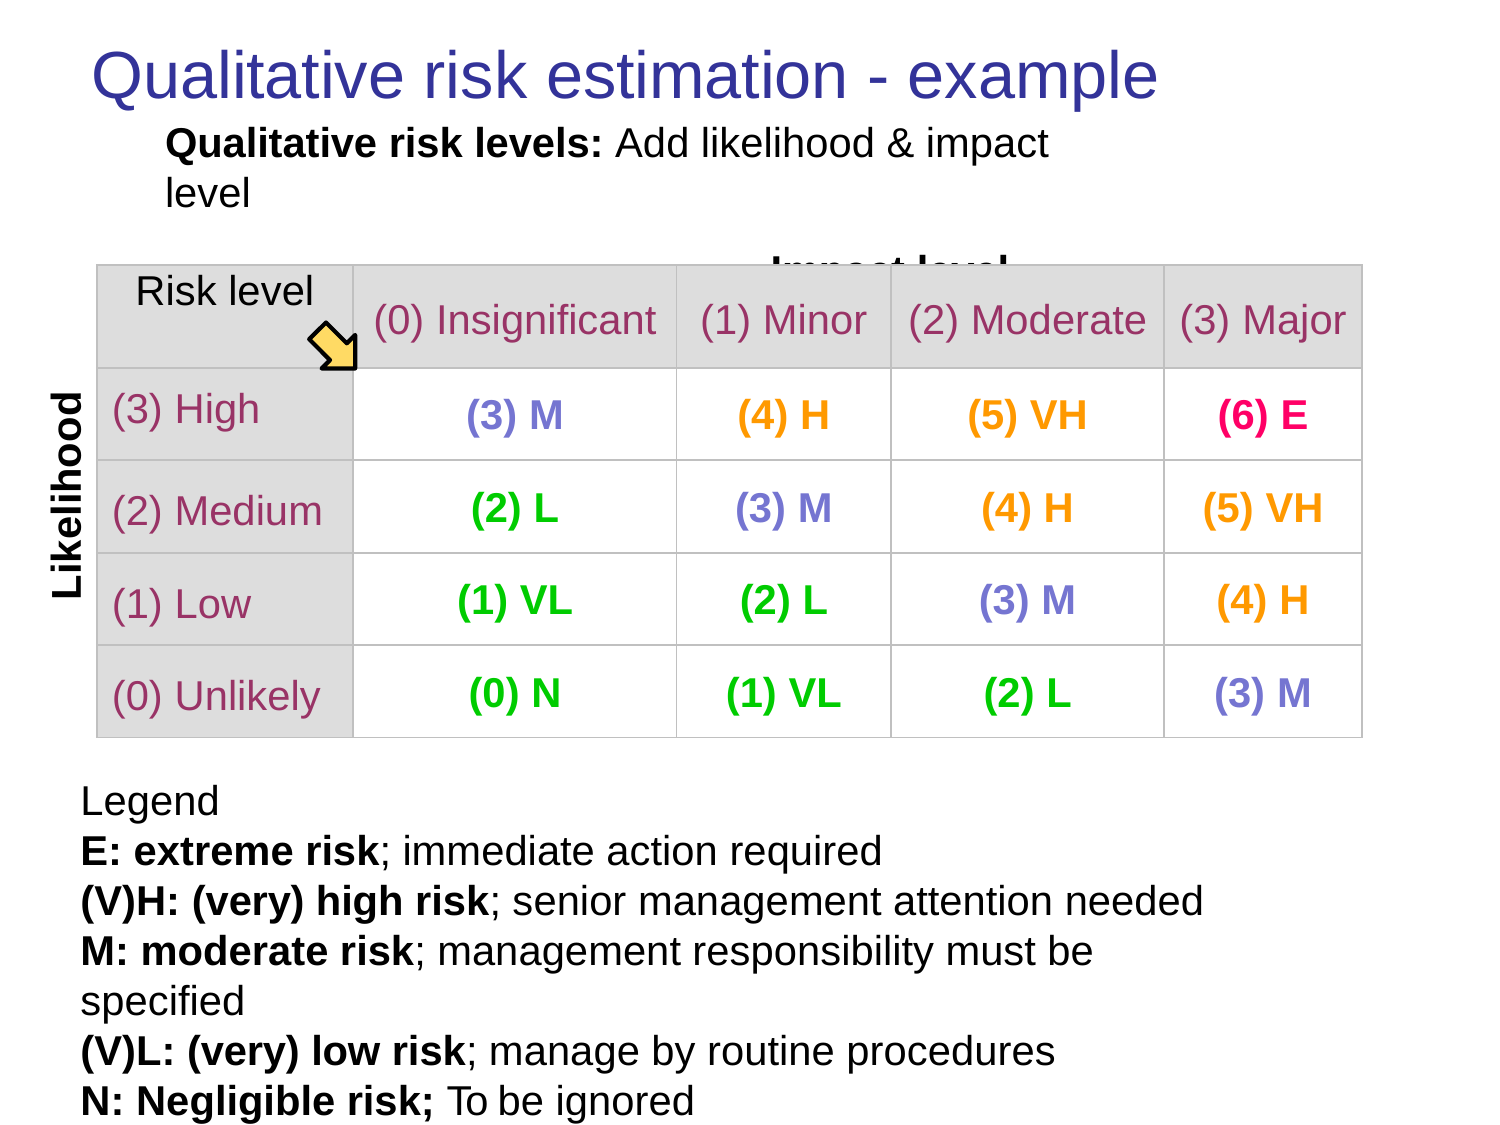

# Qualitative risk estimation - example
Qualitative risk levels: Add likelihood & impact level
Impact level
| Risk level | (0) Insignificant | (1) Minor | (2) Moderate | (3) Major |
| --- | --- | --- | --- | --- |
| (3) High | (3) M | (4) H | (5) VH | (6) E |
| (2) Medium | (2) L | (3) M | (4) H | (5) VH |
| (1) Low | (1) VL | (2) L | (3) M | (4) H |
| (0) Unlikely | (0) N | (1) VL | (2) L | (3) M |

Likelihood

Legend
E: extreme risk; immediate action required
(V)H: (very) high risk; senior management attention needed
M: moderate risk; management responsibility must be specified
(V)L: (very) low risk; manage by routine procedures
N: Negligible risk; To be ignored
	26